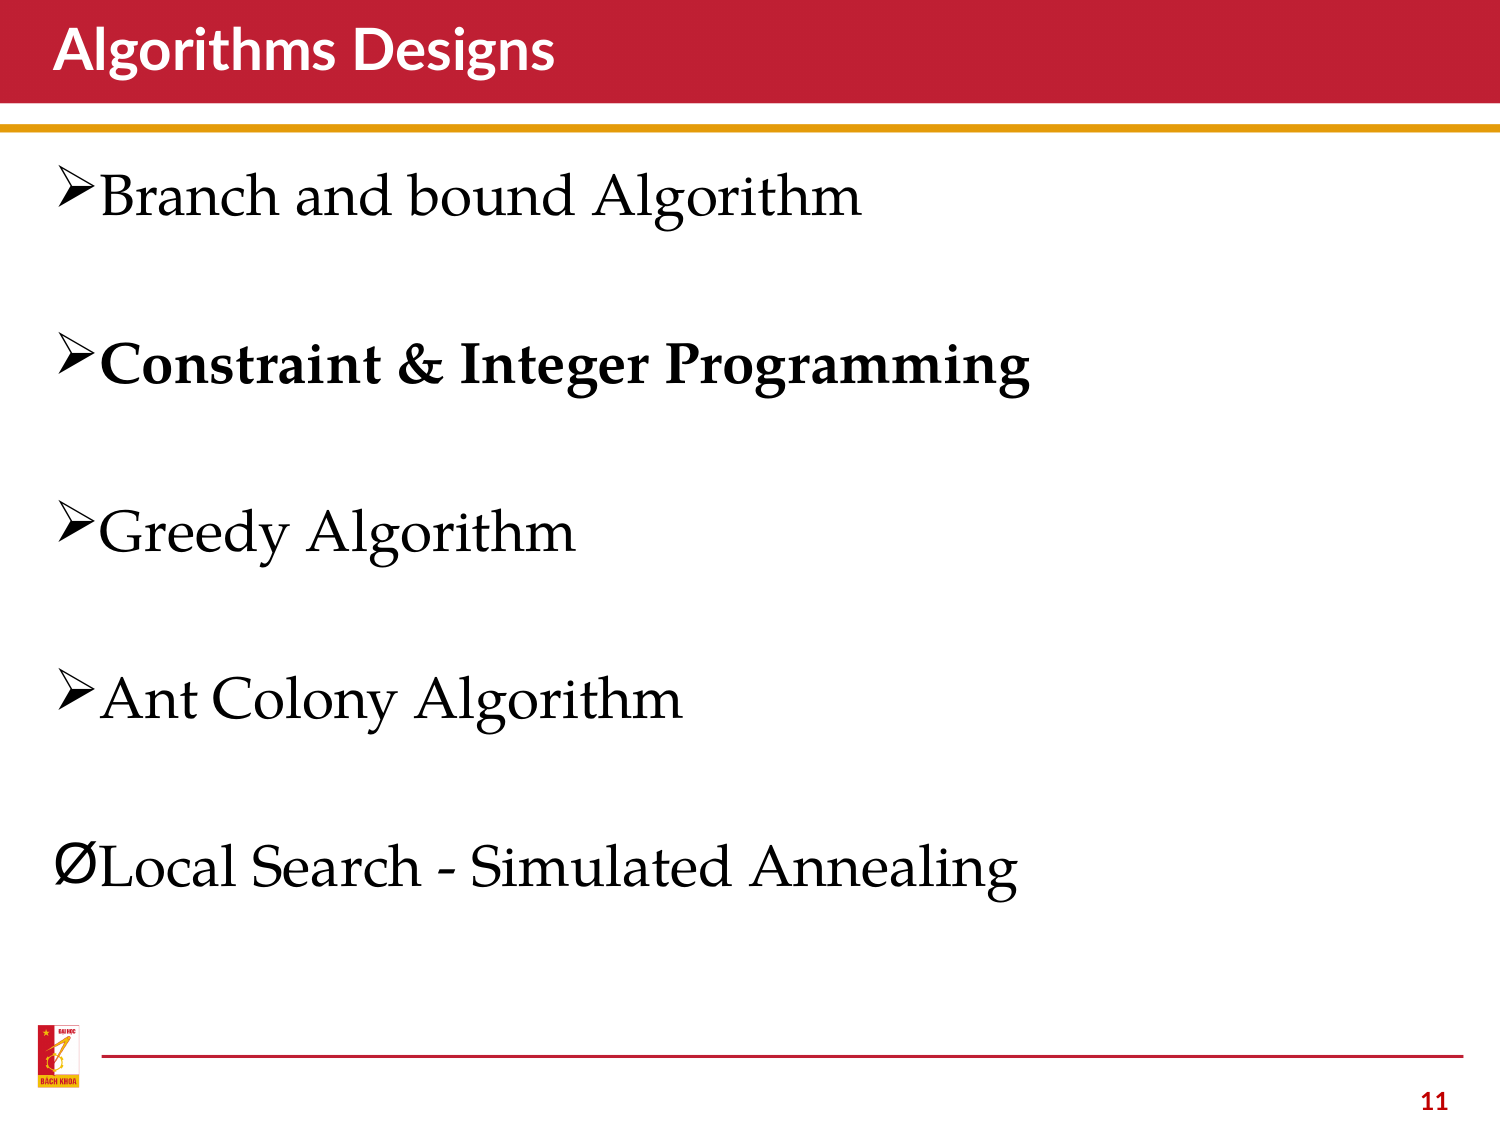

# Algorithms Designs
Branch and bound Algorithm

Constraint & Integer Programming

Greedy Algorithm

Ant Colony Algorithm

Local Search - Simulated Annealing

11